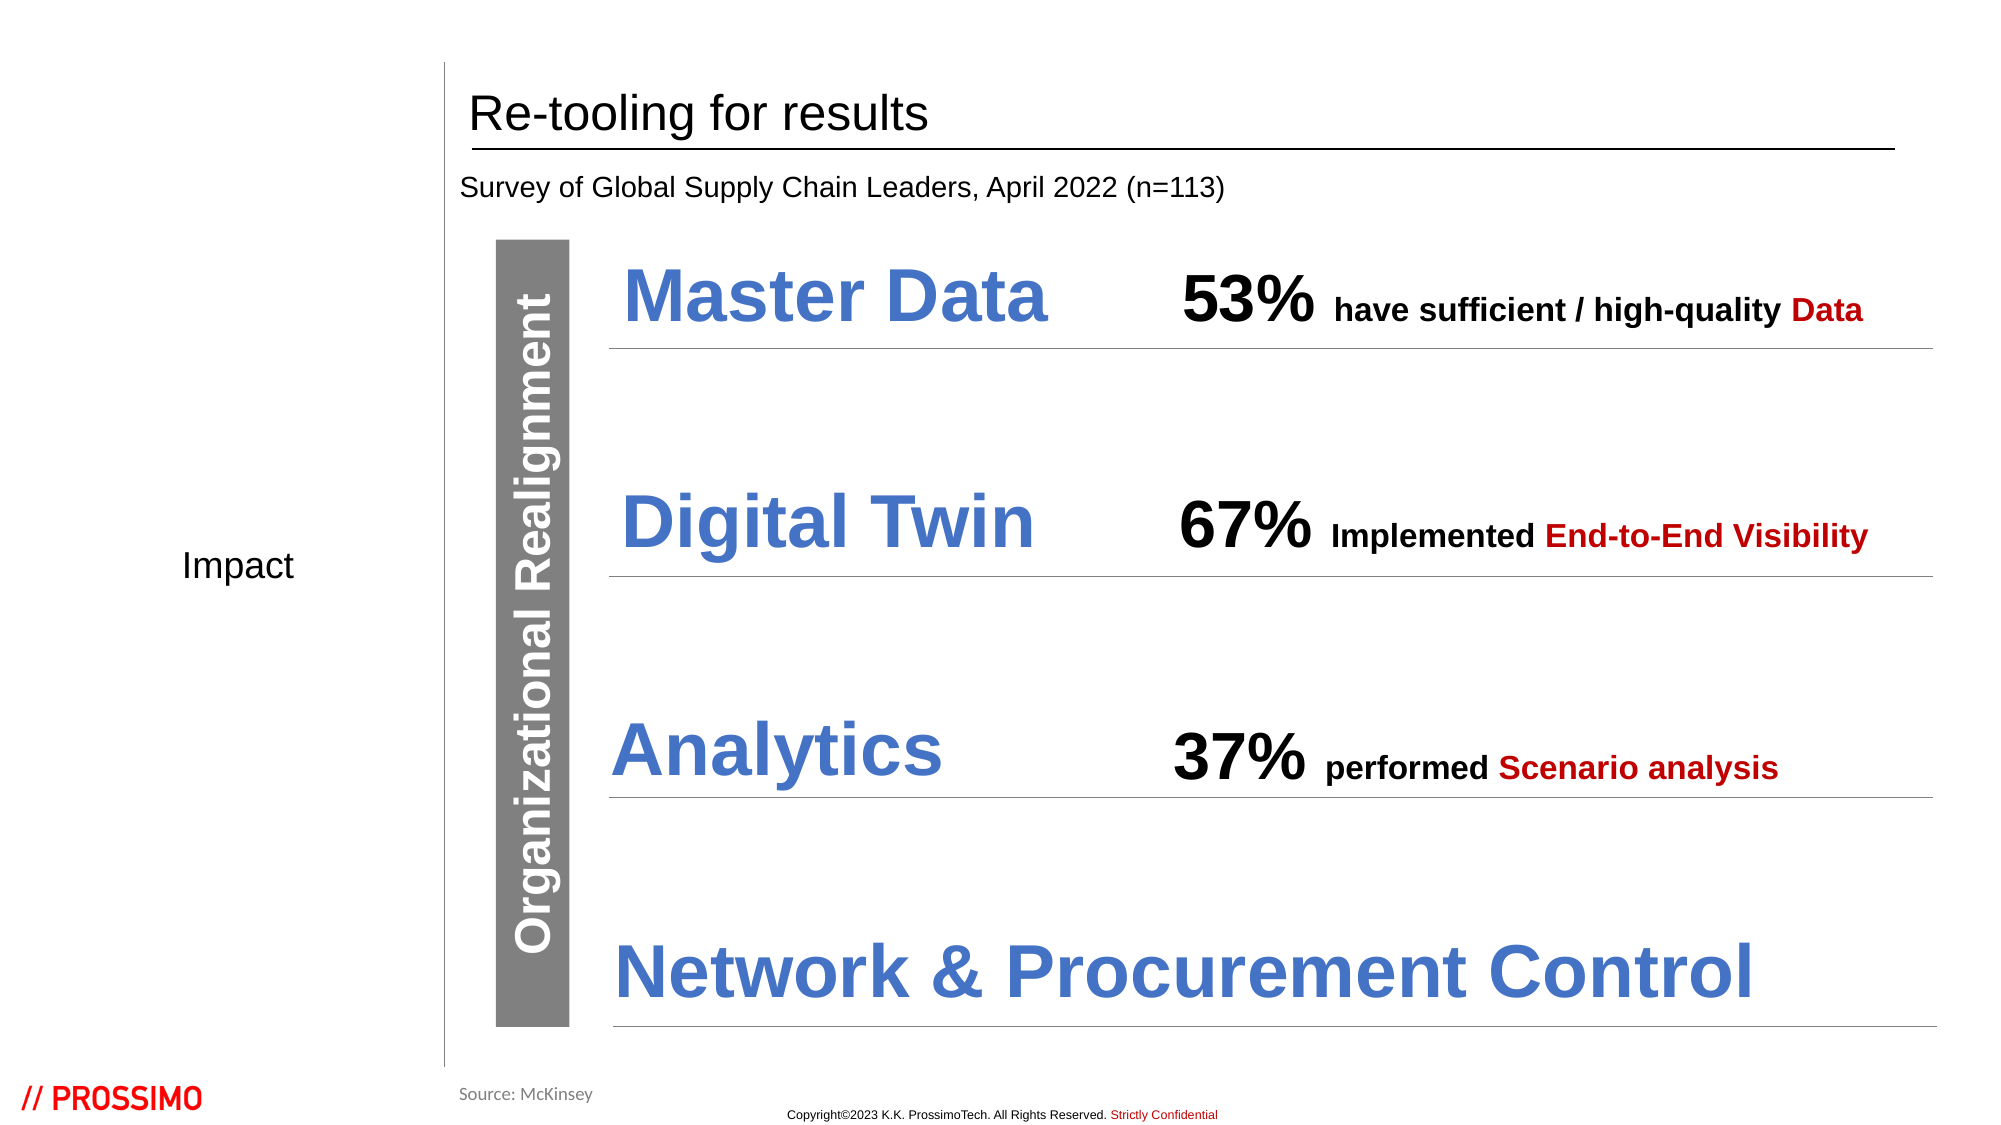

Re-tooling for results
Survey of Global Supply Chain Leaders, April 2022 (n=113)

Organizational Realignment
Master Data
53% have sufficient / high-quality Data
67% Implemented End-to-End Visibility
37% performed Scenario analysis
Digital Twin
Impact
Analytics
Network & Procurement Control
Source: McKinsey